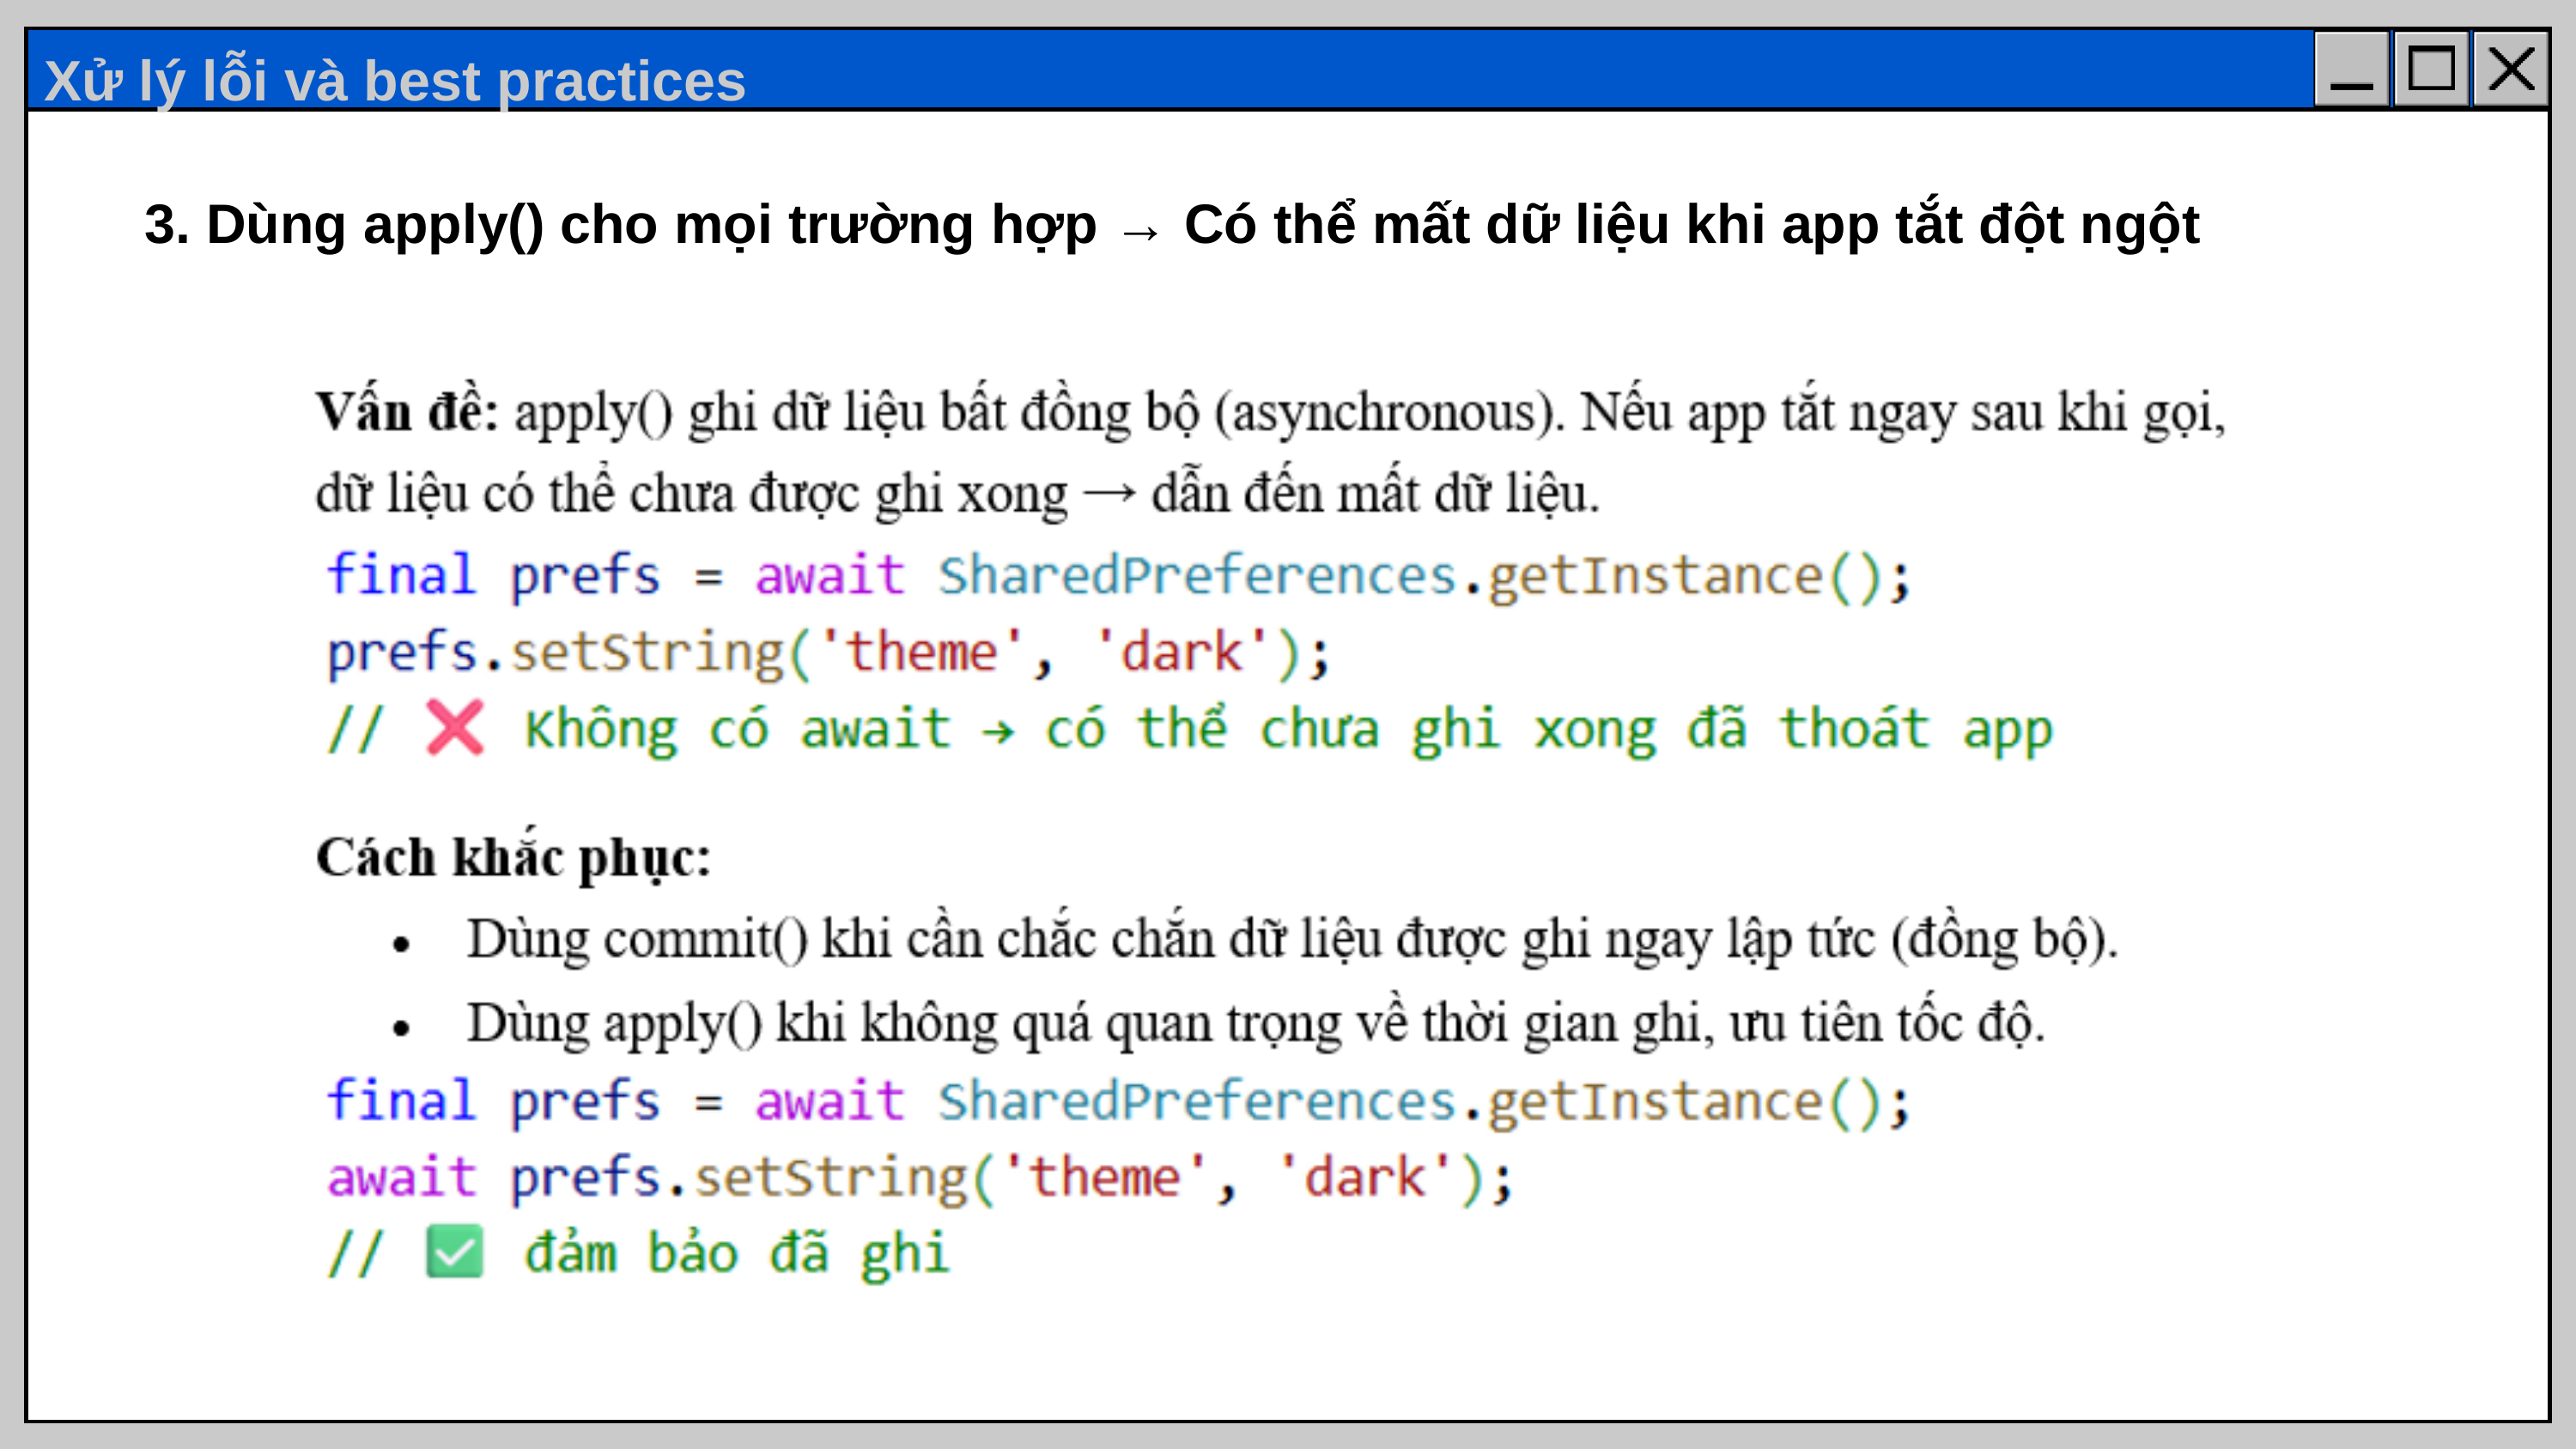

Xử lý lỗi và best practices

3. Dùng apply() cho mọi trường hợp → Có thể mất dữ liệu khi app tắt đột ngột